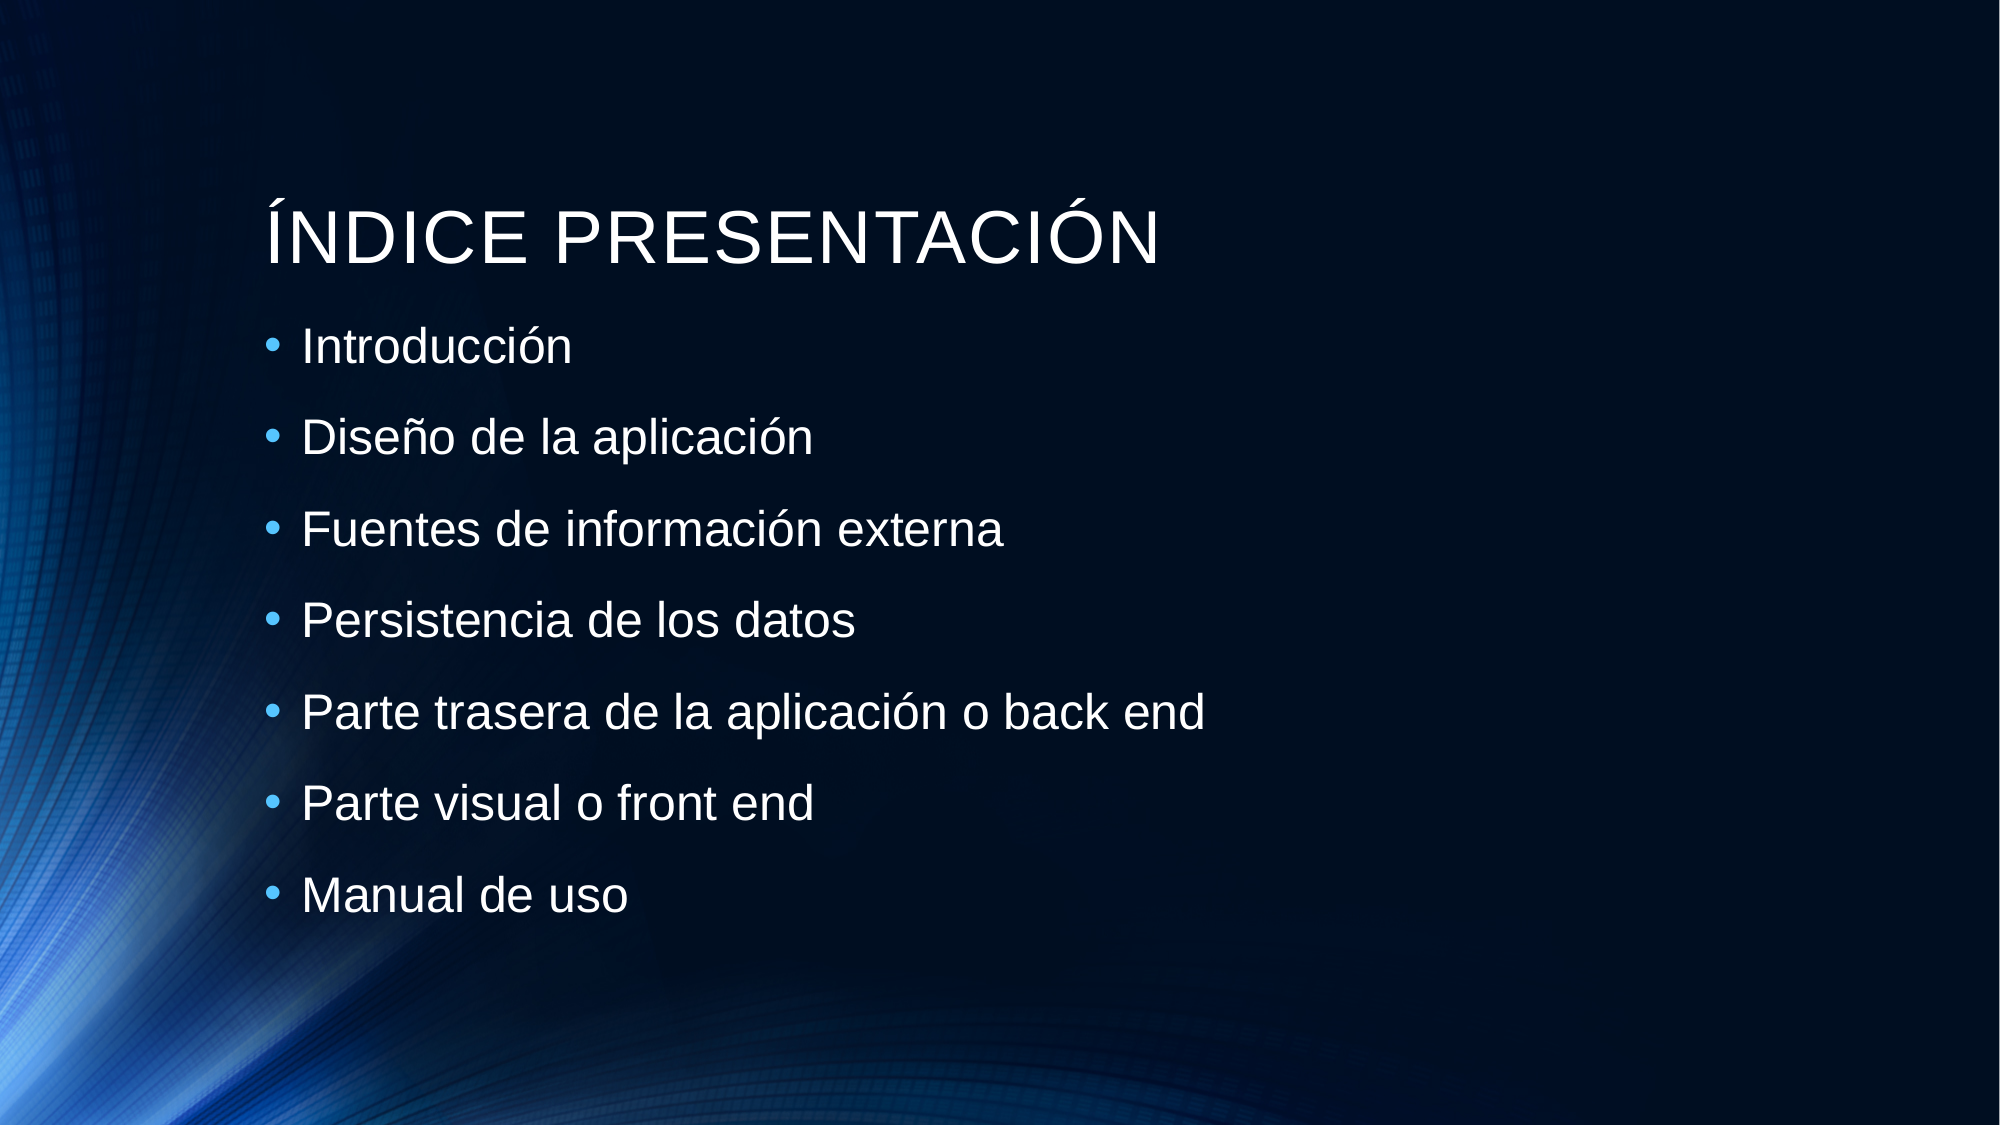

# ÍNDICE PRESENTACIÓN
Introducción
Diseño de la aplicación
Fuentes de información externa
Persistencia de los datos
Parte trasera de la aplicación o back end
Parte visual o front end
Manual de uso